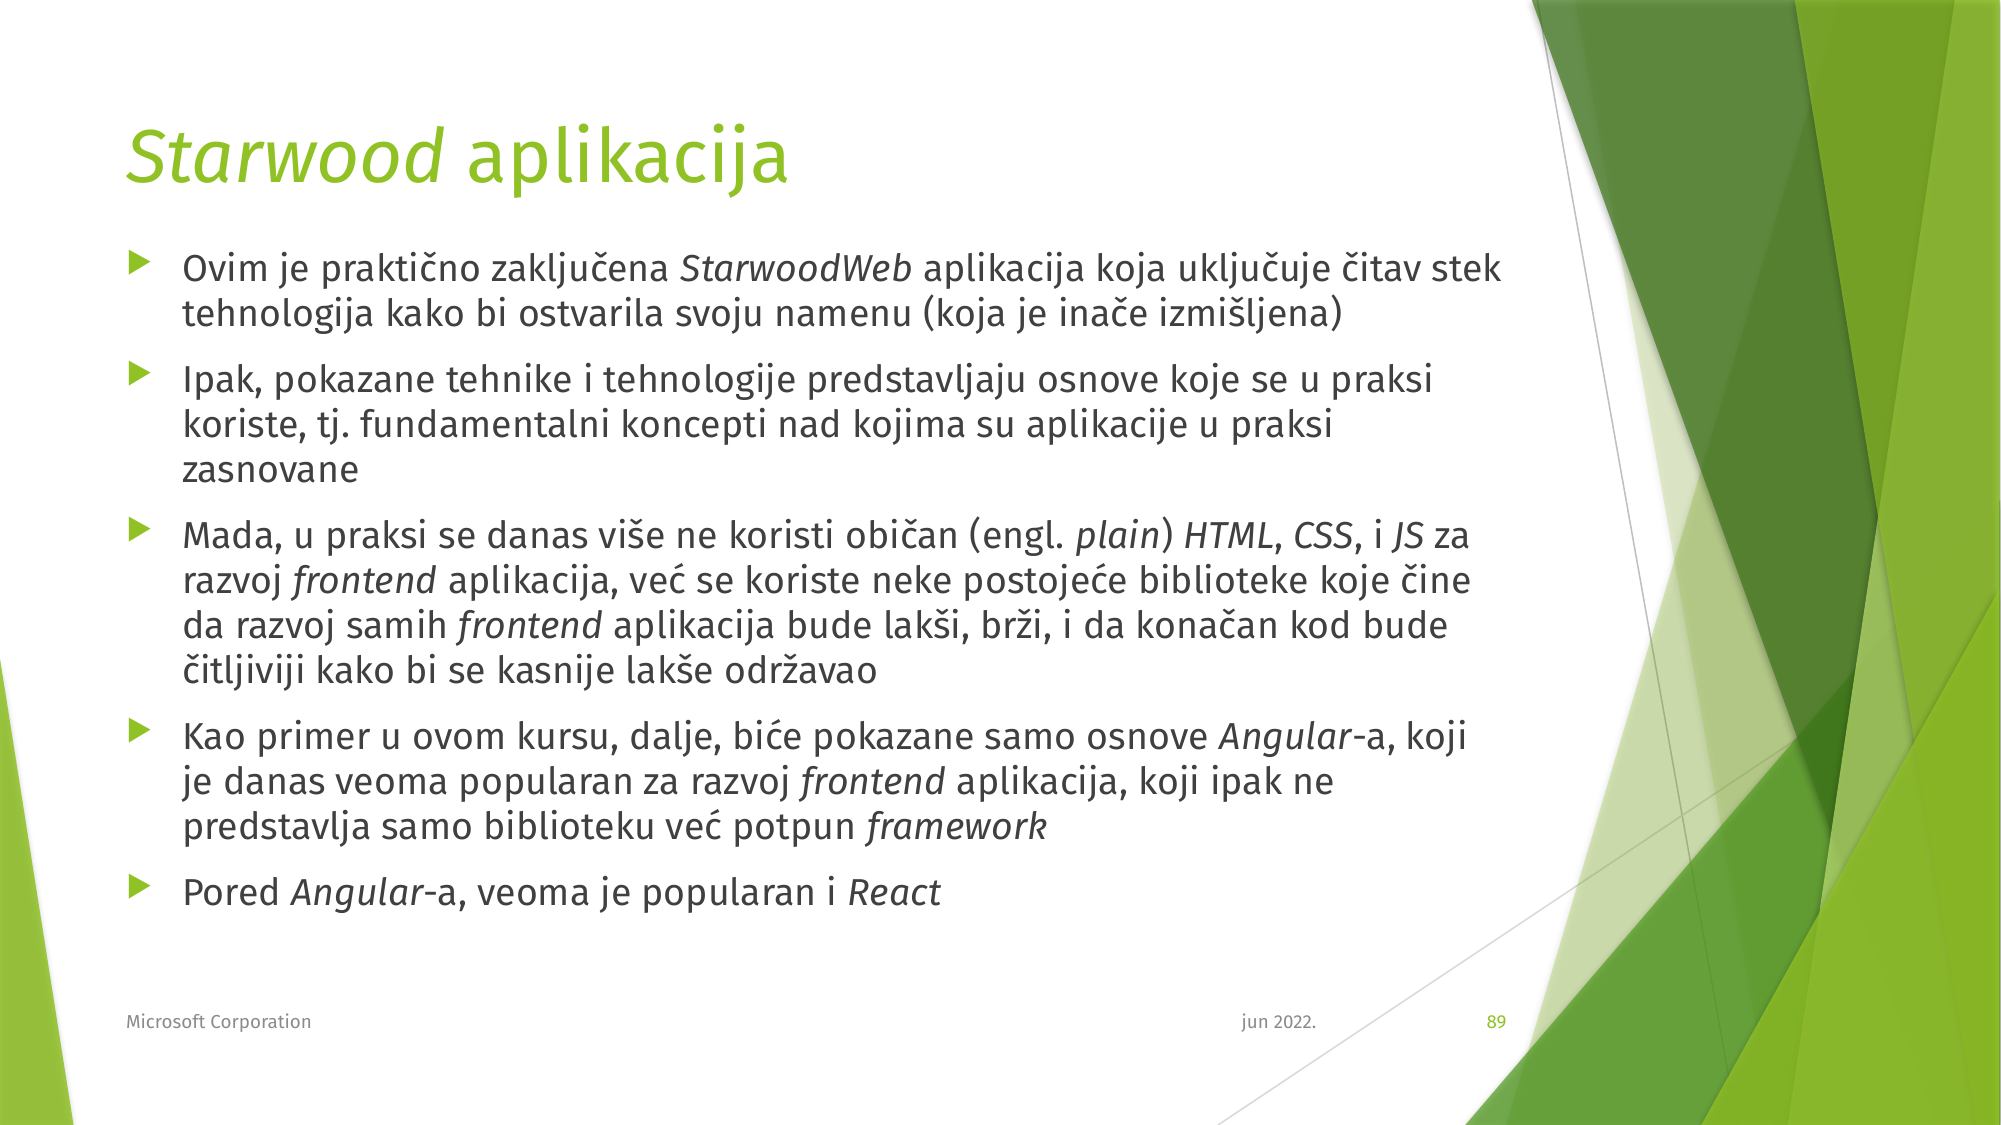

# Starwood aplikacija
Ovim je praktično zaključena StarwoodWeb aplikacija koja uključuje čitav stek tehnologija kako bi ostvarila svoju namenu (koja je inače izmišljena)
Ipak, pokazane tehnike i tehnologije predstavljaju osnove koje se u praksi koriste, tj. fundamentalni koncepti nad kojima su aplikacije u praksi zasnovane
Mada, u praksi se danas više ne koristi običan (engl. plain) HTML, CSS, i JS za razvoj frontend aplikacija, već se koriste neke postojeće biblioteke koje čine da razvoj samih frontend aplikacija bude lakši, brži, i da konačan kod bude čitljiviji kako bi se kasnije lakše održavao
Kao primer u ovom kursu, dalje, biće pokazane samo osnove Angular-a, koji je danas veoma popularan za razvoj frontend aplikacija, koji ipak ne predstavlja samo biblioteku već potpun framework
Pored Angular-a, veoma je popularan i React
Microsoft Corporation
jun 2022.
89